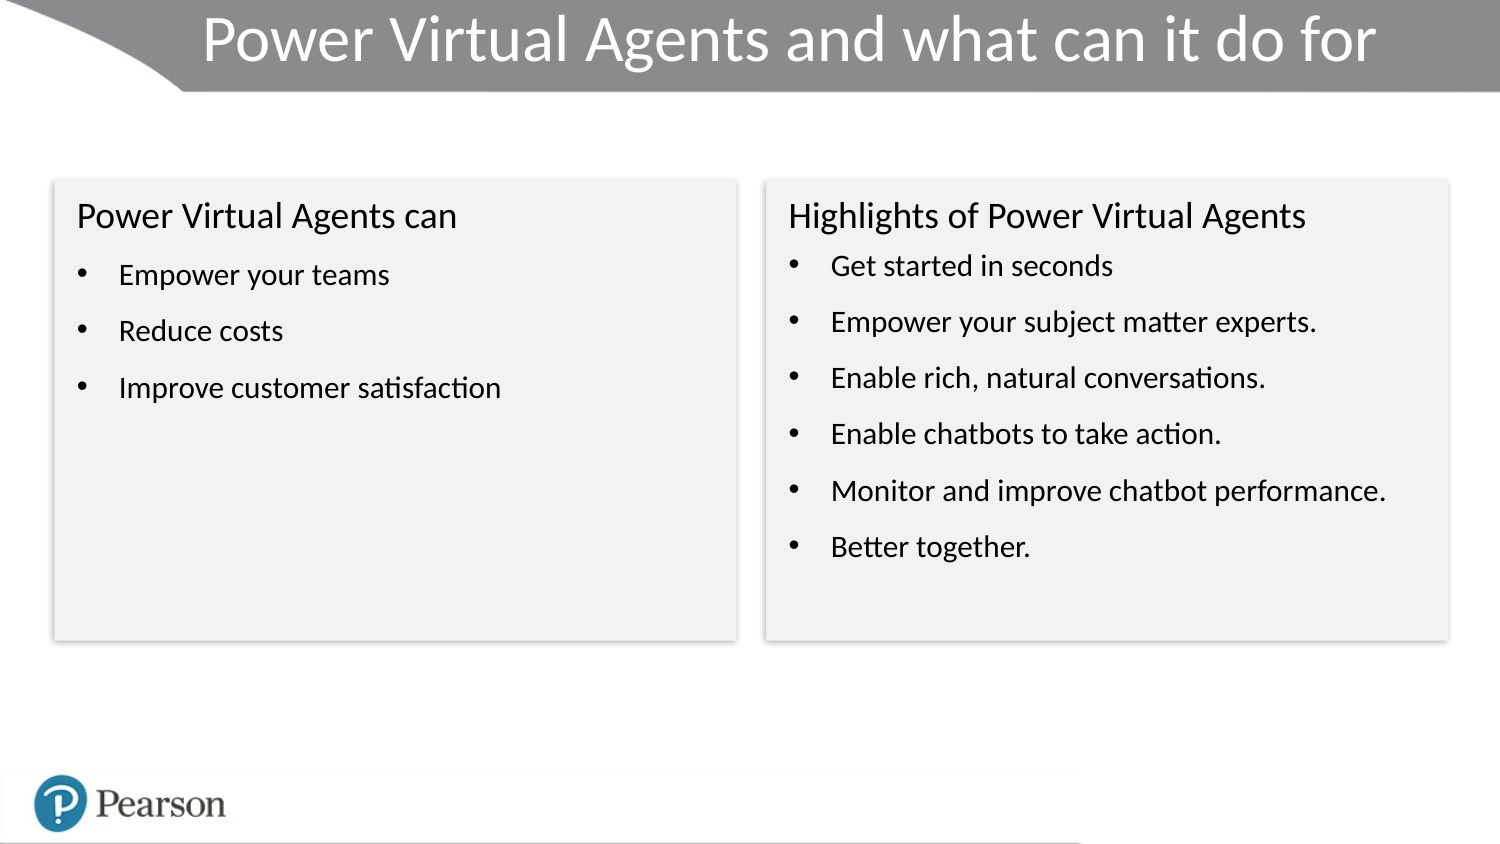

# Power Virtual Agents and what can it do for you

Power Virtual Agents can
Empower your teams
Reduce costs
Improve customer satisfaction

Highlights of Power Virtual Agents
Get started in seconds
Empower your subject matter experts.
Enable rich, natural conversations.
Enable chatbots to take action.
Monitor and improve chatbot performance.
Better together.